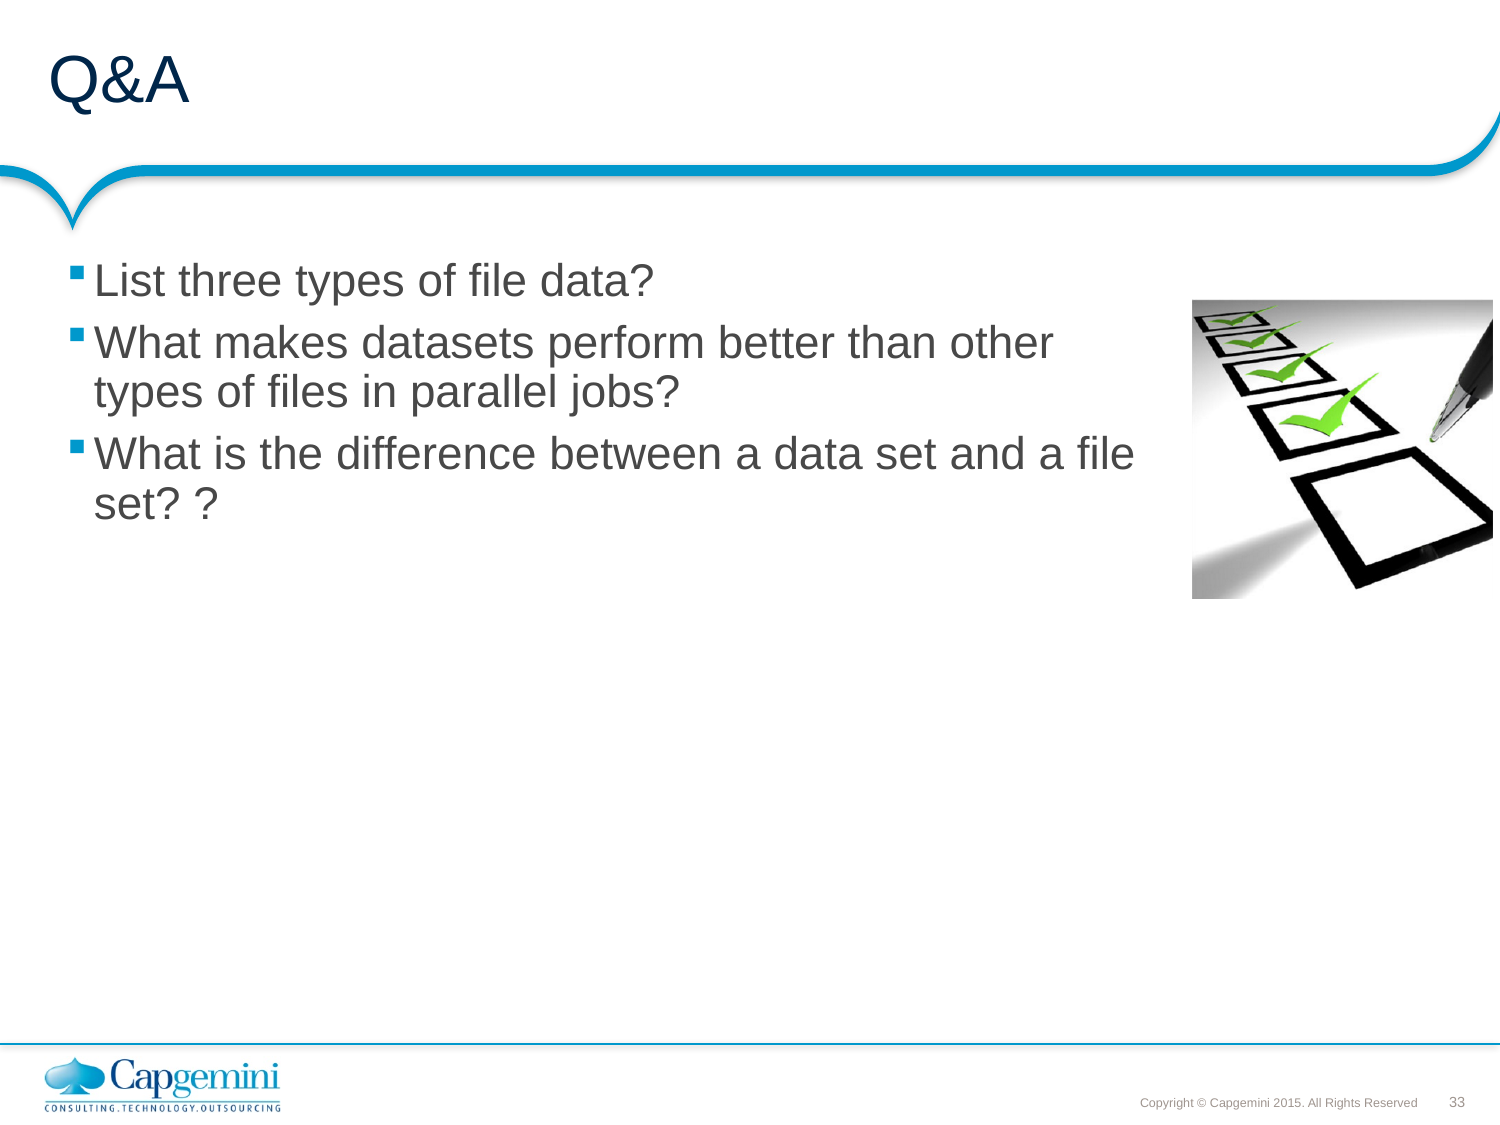

# Q&A

List three types of file data?
What makes datasets perform better than other types of files in parallel jobs?
What is the difference between a data set and a file set? ?